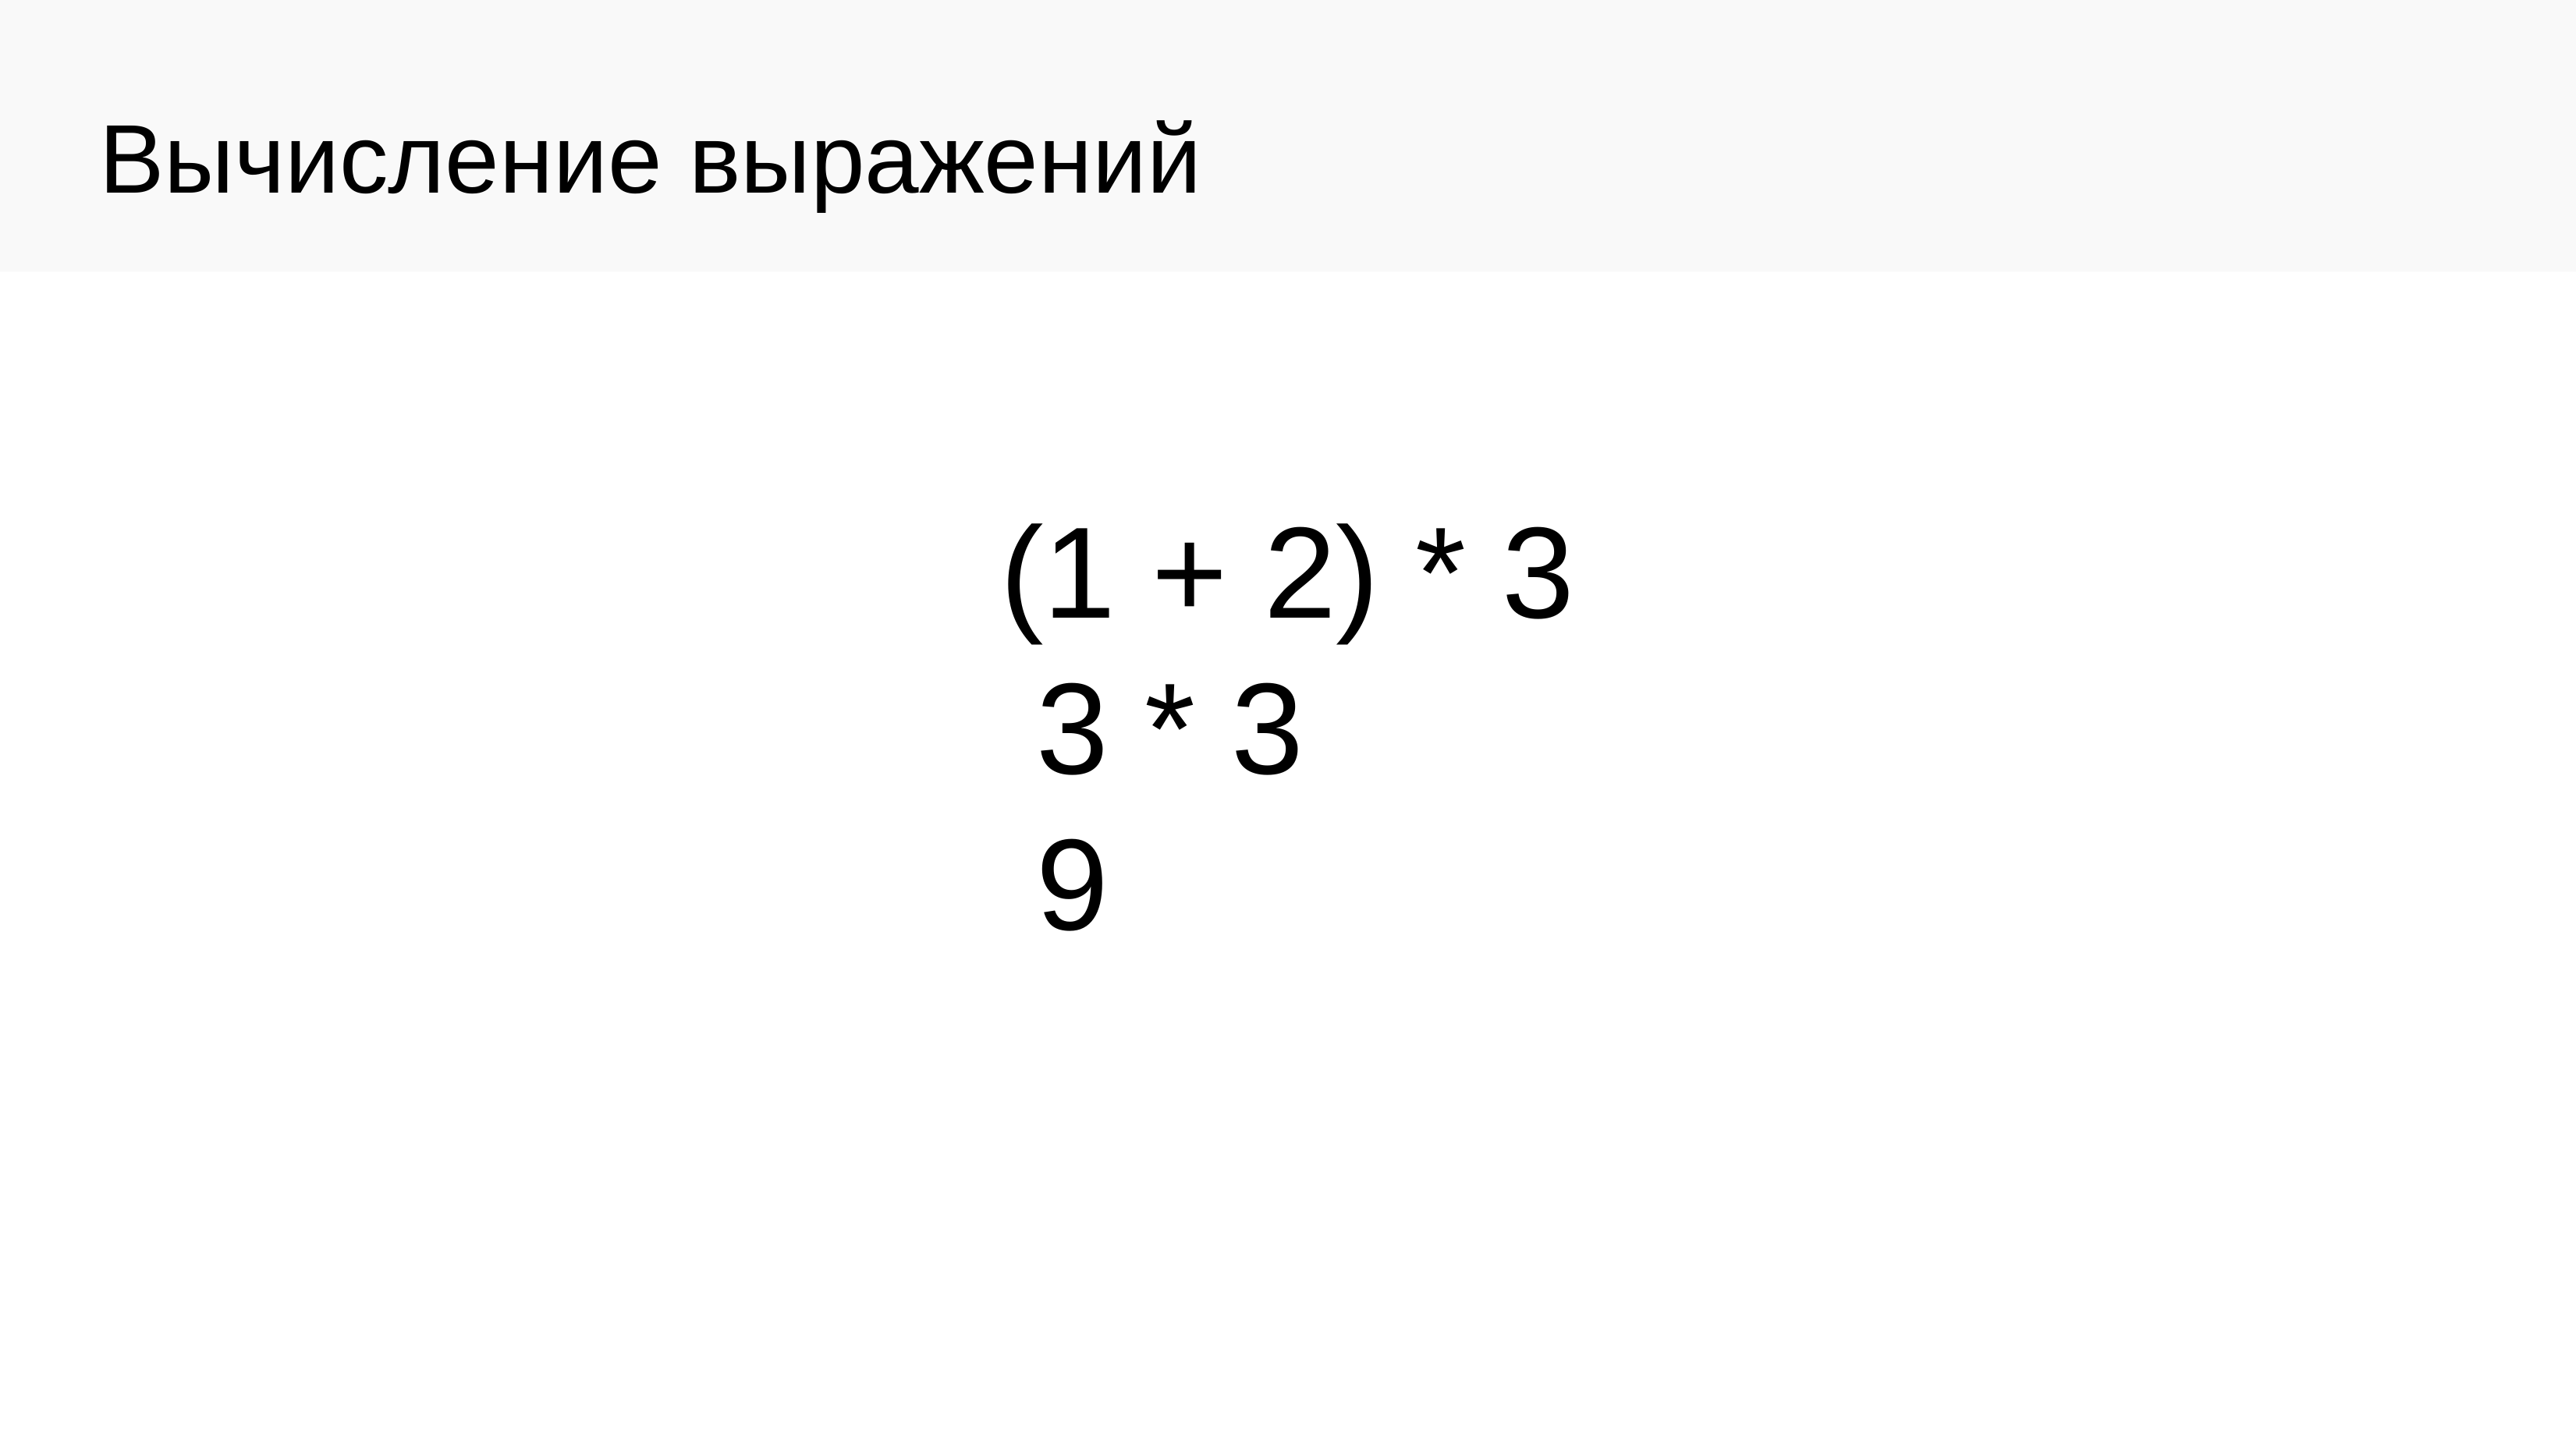

Вычисление выражений
(1 + 2) * 3
 3 * 3
 9